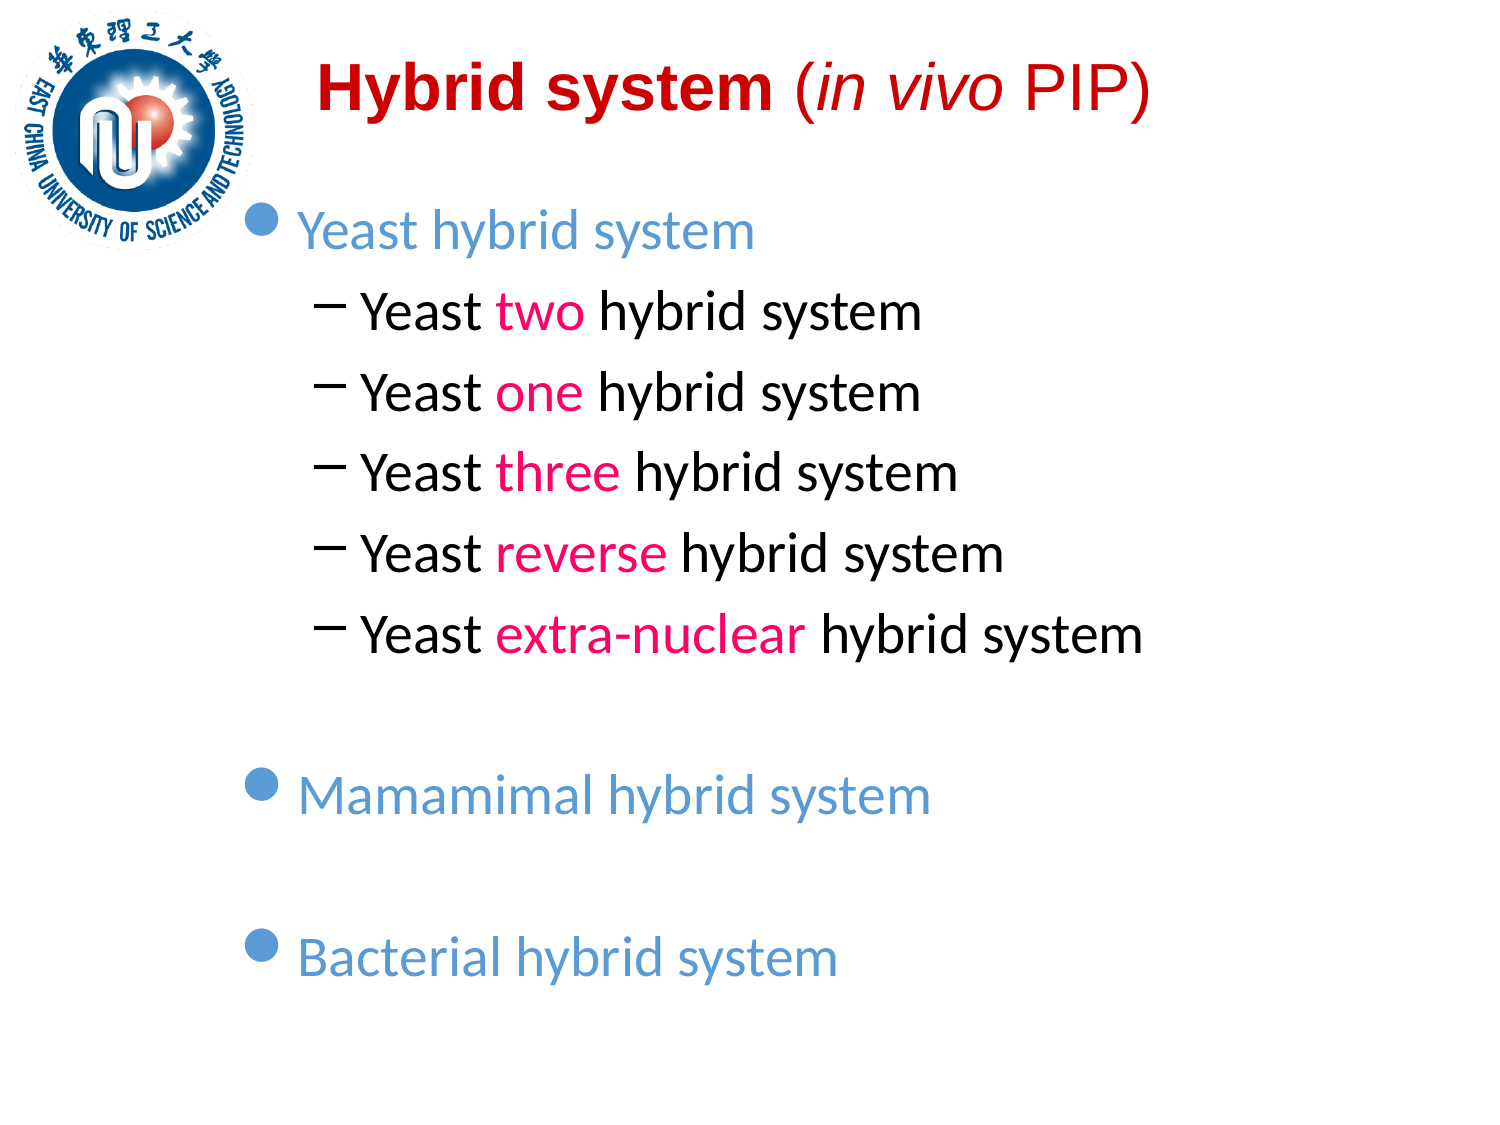

# Hybrid system (in vivo PIP)
Yeast hybrid system
Yeast two hybrid system
Yeast one hybrid system
Yeast three hybrid system
Yeast reverse hybrid system
Yeast extra-nuclear hybrid system

Mamamimal hybrid system

Bacterial hybrid system